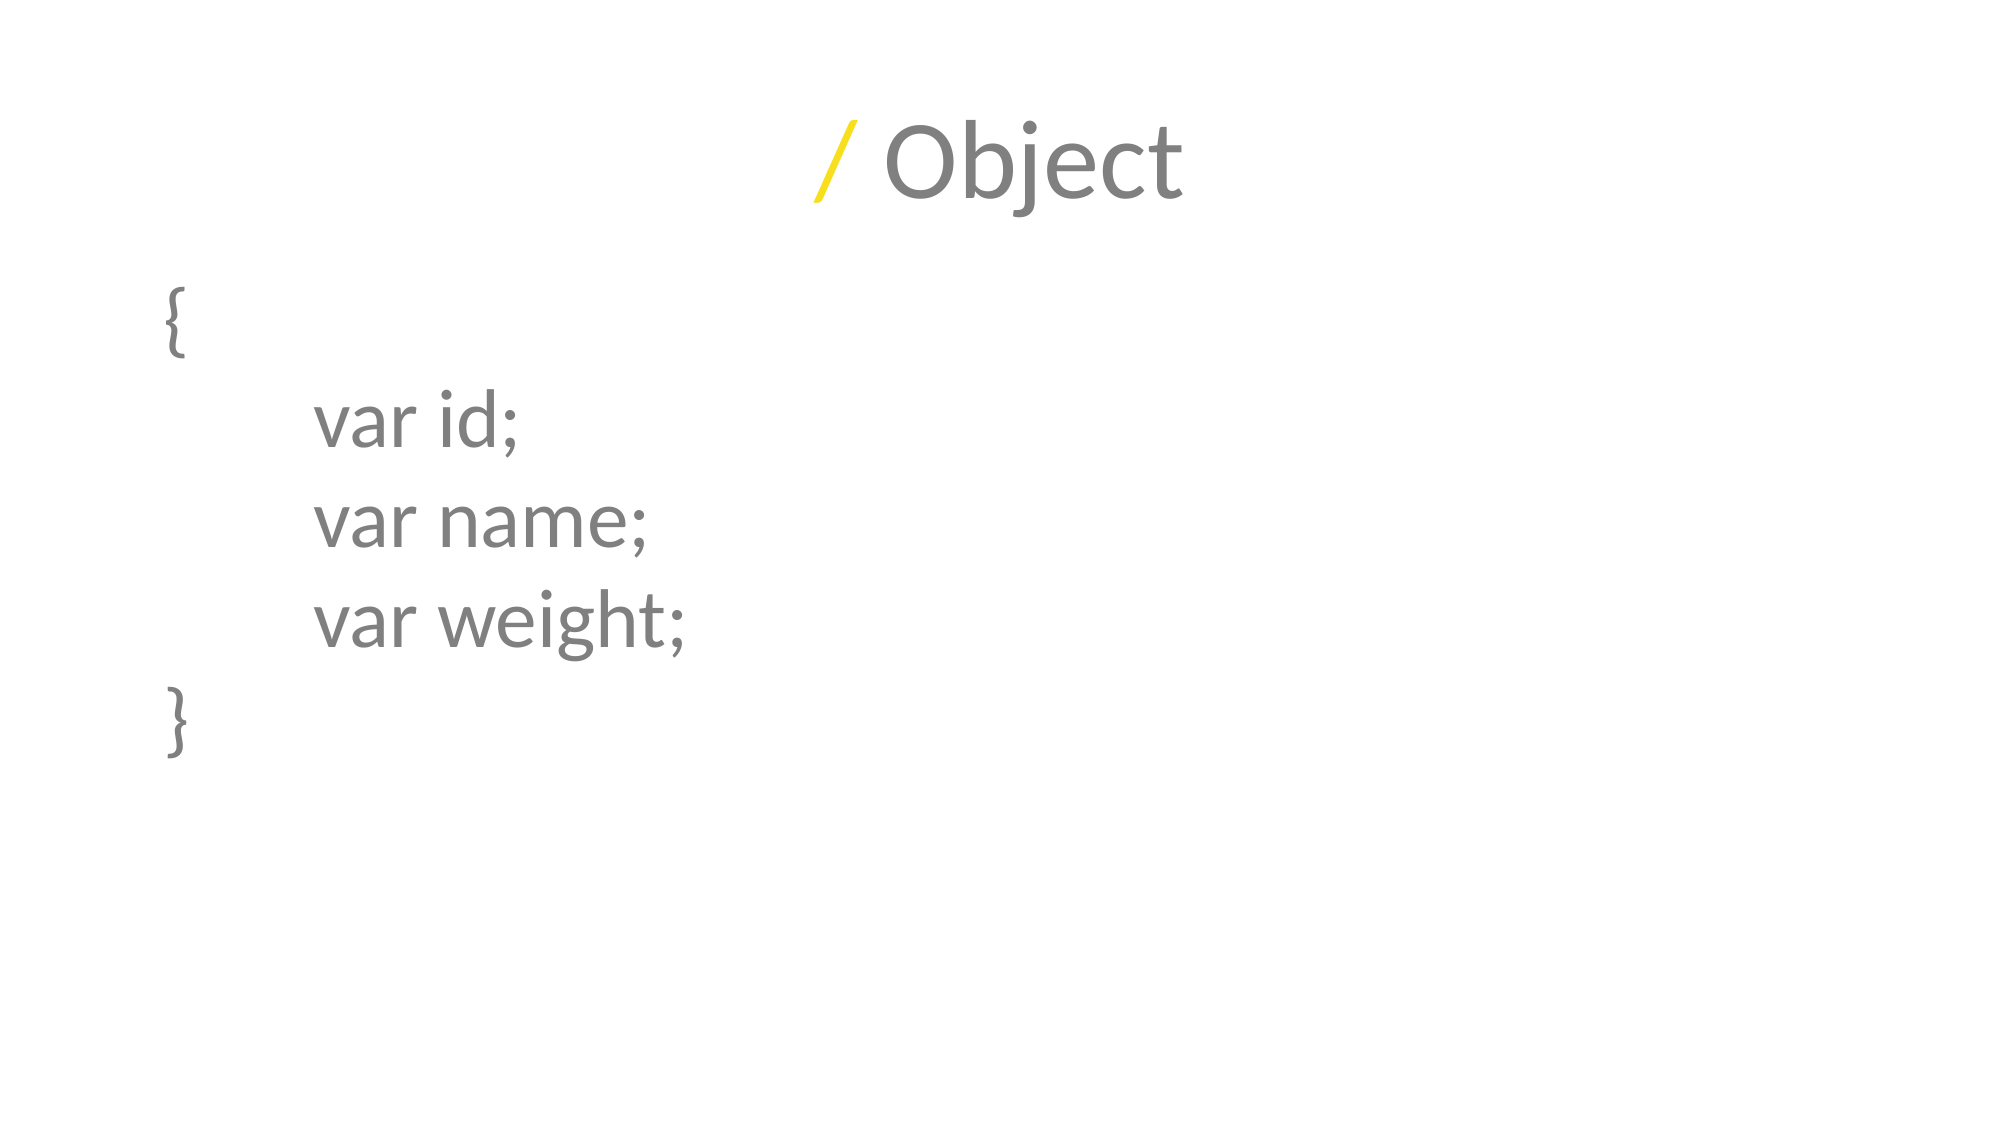

/ Object
{
	var id;
	var name;
	var weight;
}